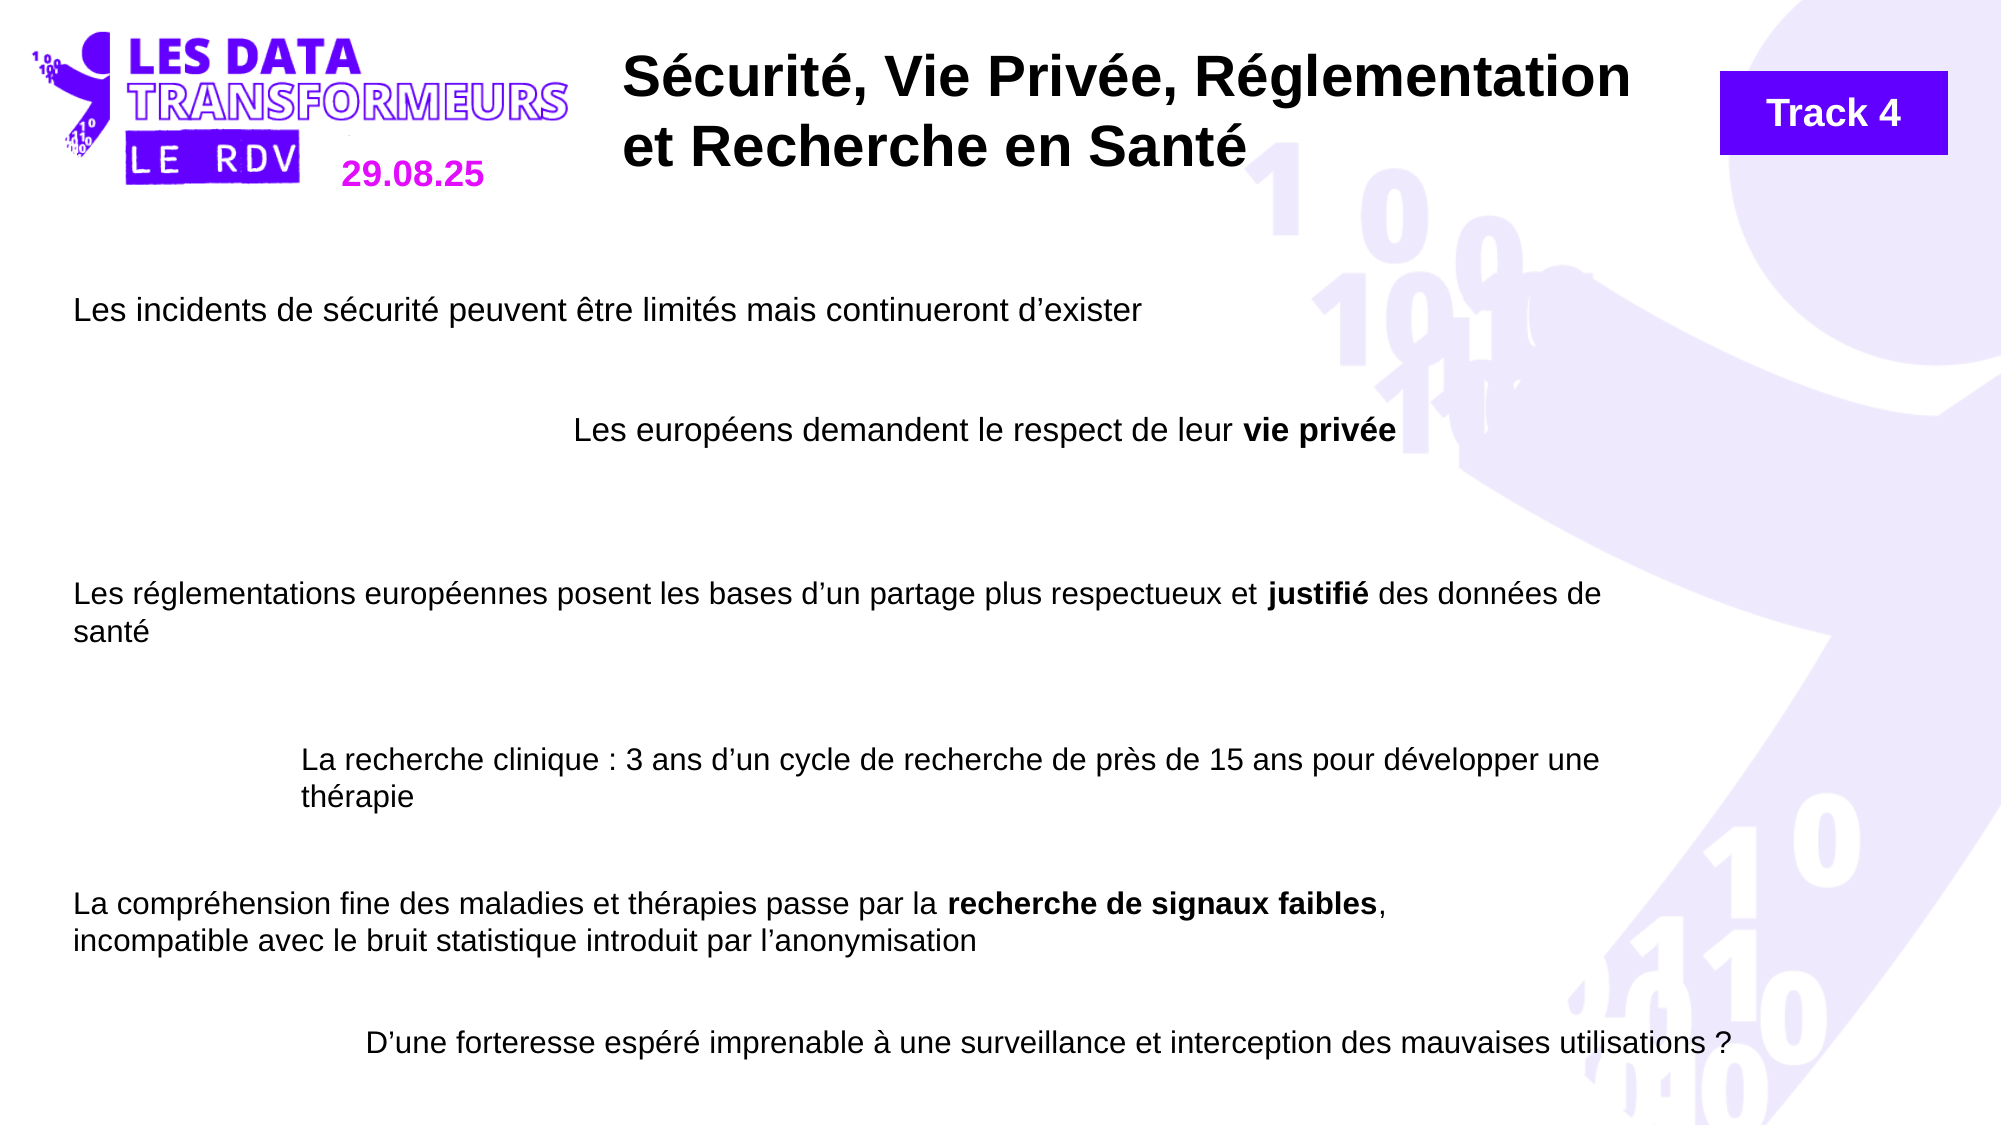

29.08.25
Sécurité, Vie Privée, Réglementation
et Recherche en Santé

Track 4
Les incidents de sécurité peuvent être limités mais continueront d’exister
Les européens demandent le respect de leur vie privée
Les réglementations européennes posent les bases d’un partage plus respectueux et justifié des données de santé

La recherche clinique : 3 ans d’un cycle de recherche de près de 15 ans pour développer une thérapie

La compréhension fine des maladies et thérapies passe par la recherche de signaux faibles, incompatible avec le bruit statistique introduit par l’anonymisation
D’une forteresse espéré imprenable à une surveillance et interception des mauvaises utilisations ?